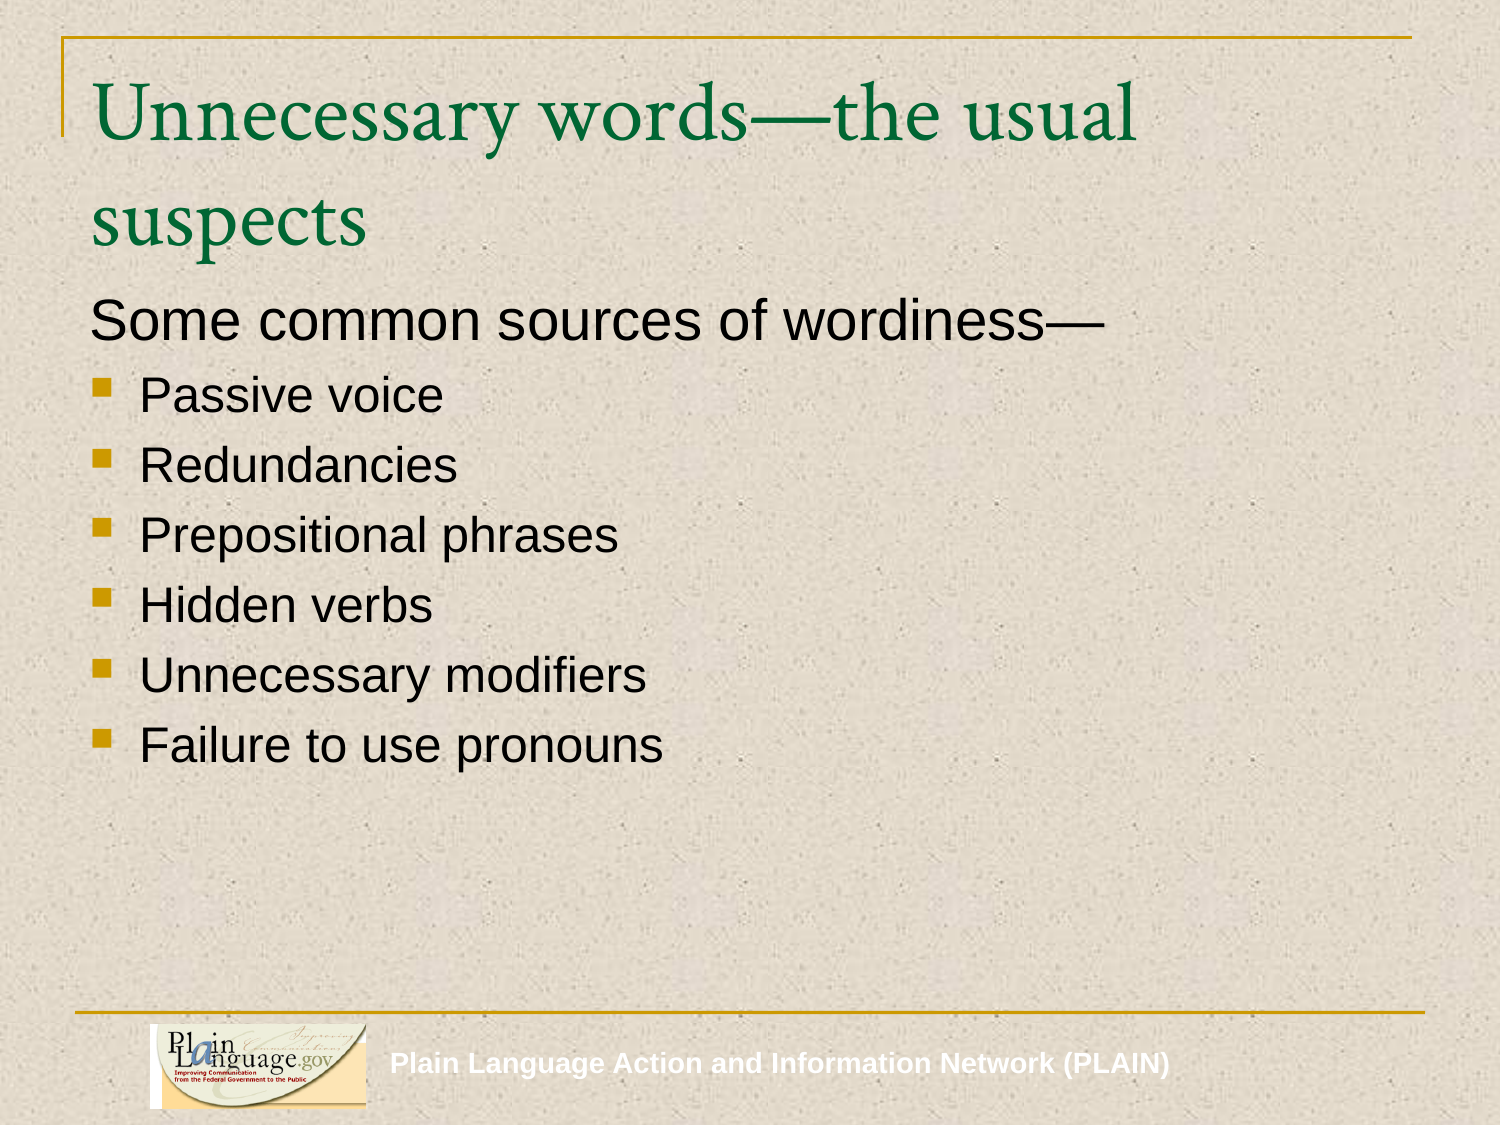

# Unnecessary words—the usual suspects
Some common sources of wordiness—
 Passive voice
 Redundancies
 Prepositional phrases
 Hidden verbs
 Unnecessary modifiers
 Failure to use pronouns